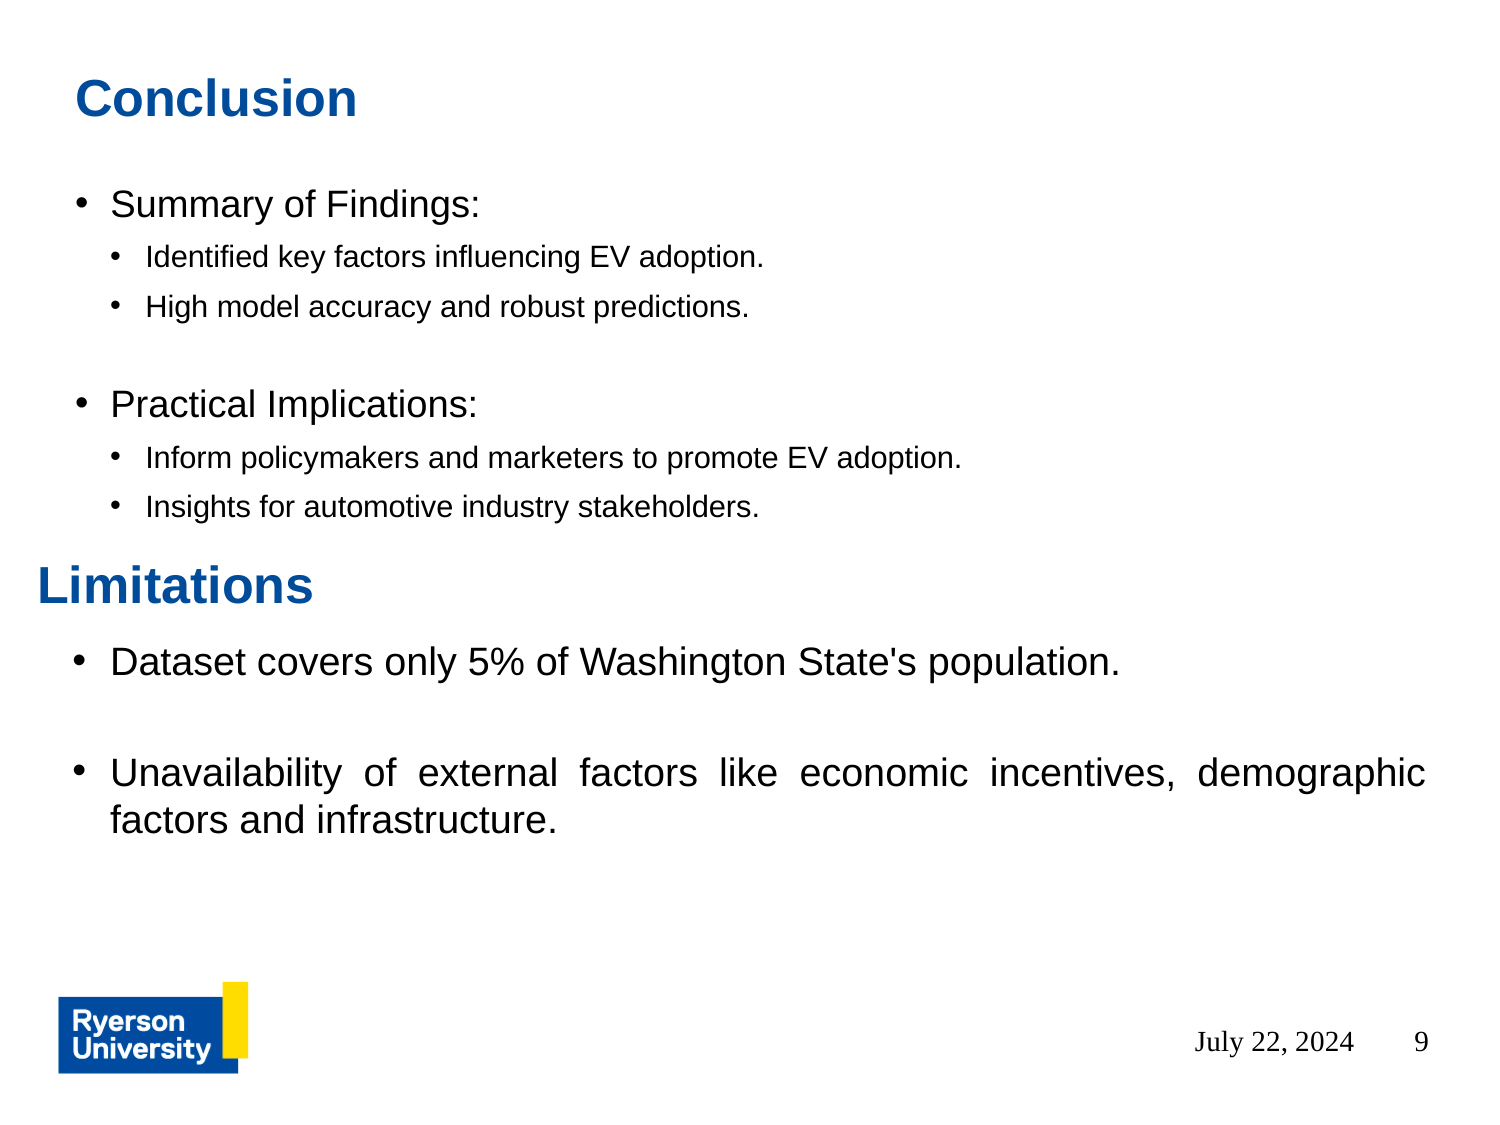

# Conclusion
Summary of Findings:
Identified key factors influencing EV adoption.
High model accuracy and robust predictions.

Practical Implications:
Inform policymakers and marketers to promote EV adoption.
Insights for automotive industry stakeholders.

Limitations
Dataset covers only 5% of Washington State's population.

Unavailability of external factors like economic incentives, demographic factors and infrastructure.
July 22, 2024
9